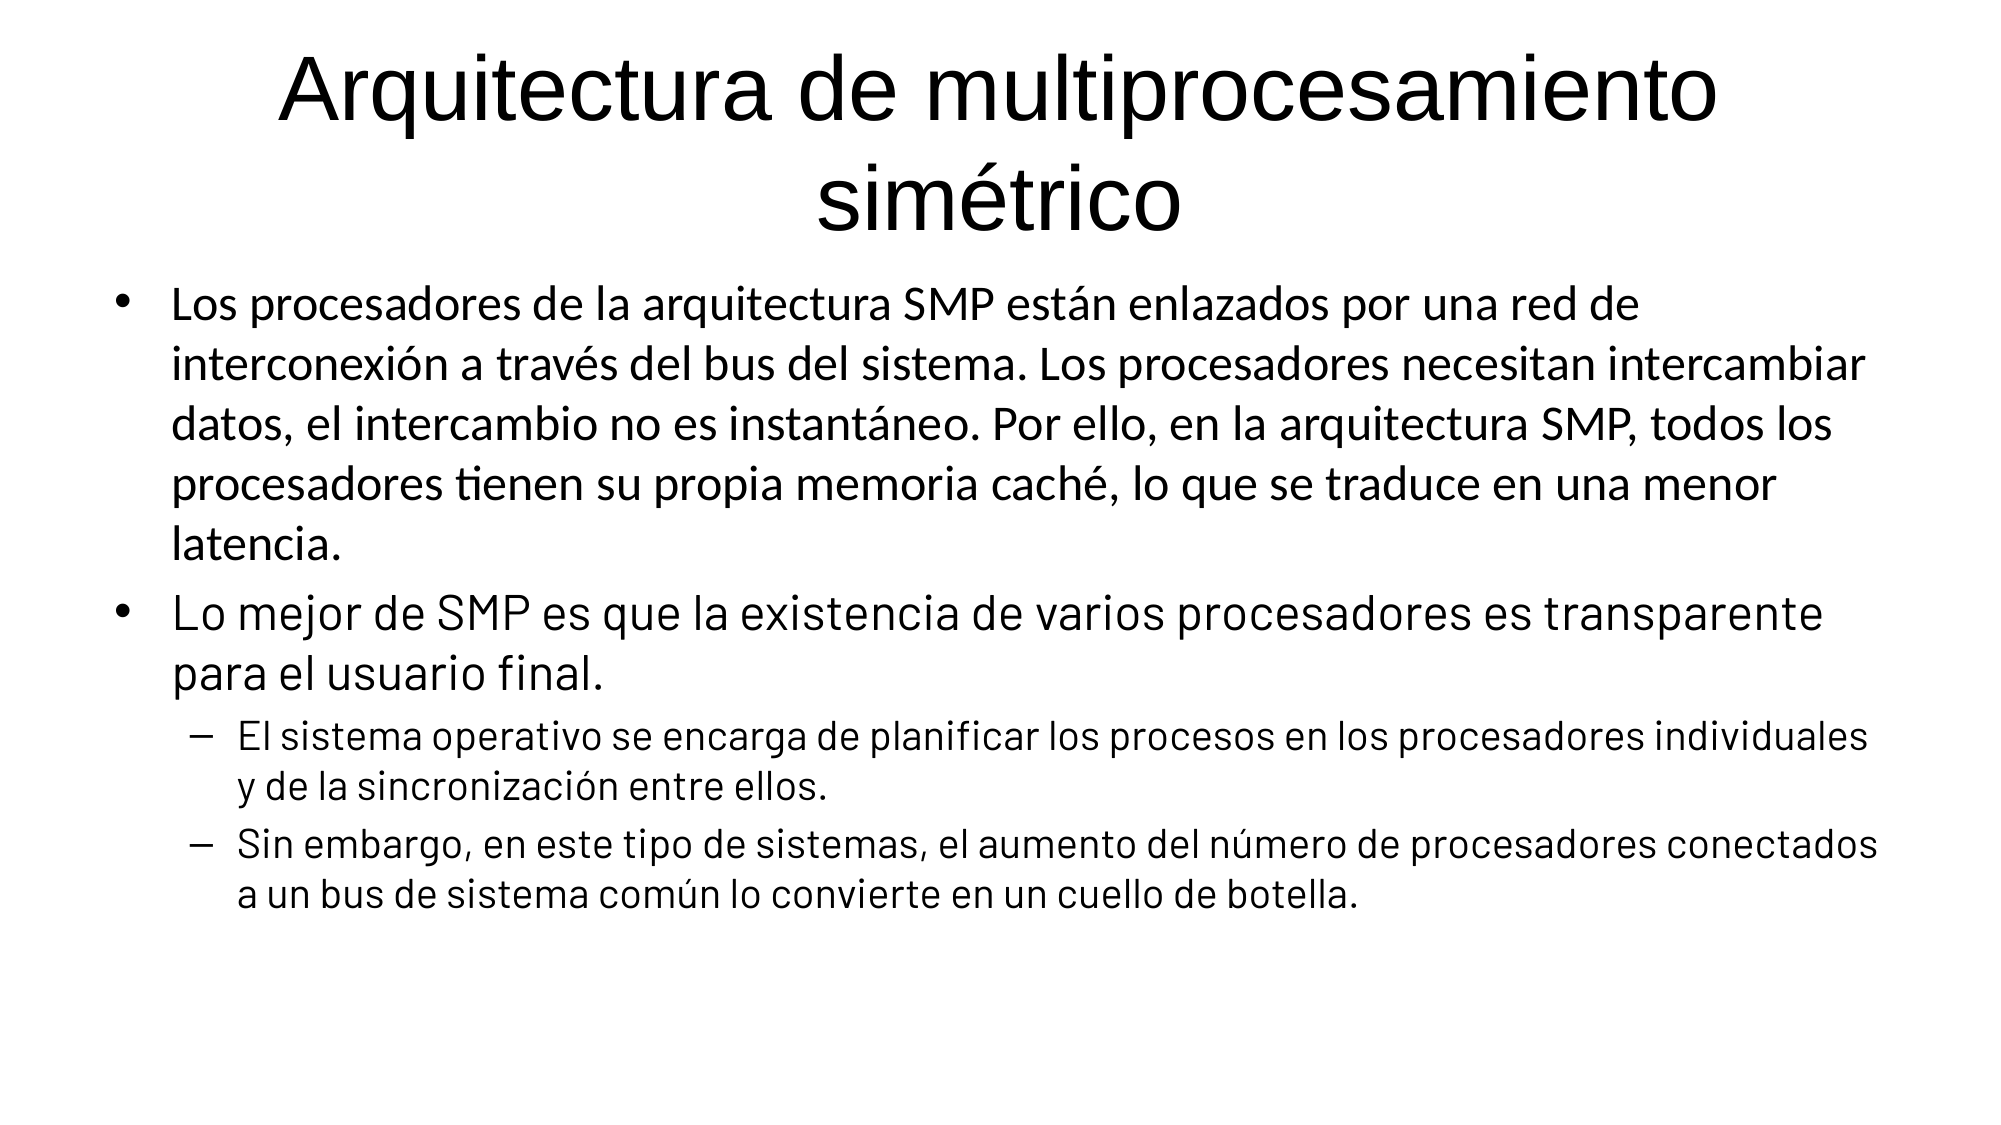

# Arquitectura de multiprocesamiento simétrico
Los procesadores de la arquitectura SMP están enlazados por una red de interconexión a través del bus del sistema. Los procesadores necesitan intercambiar datos, el intercambio no es instantáneo. Por ello, en la arquitectura SMP, todos los procesadores tienen su propia memoria caché, lo que se traduce en una menor latencia.
Lo mejor de SMP es que la existencia de varios procesadores es transparente para el usuario final.
El sistema operativo se encarga de planificar los procesos en los procesadores individuales y de la sincronización entre ellos.
Sin embargo, en este tipo de sistemas, el aumento del número de procesadores conectados a un bus de sistema común lo convierte en un cuello de botella.